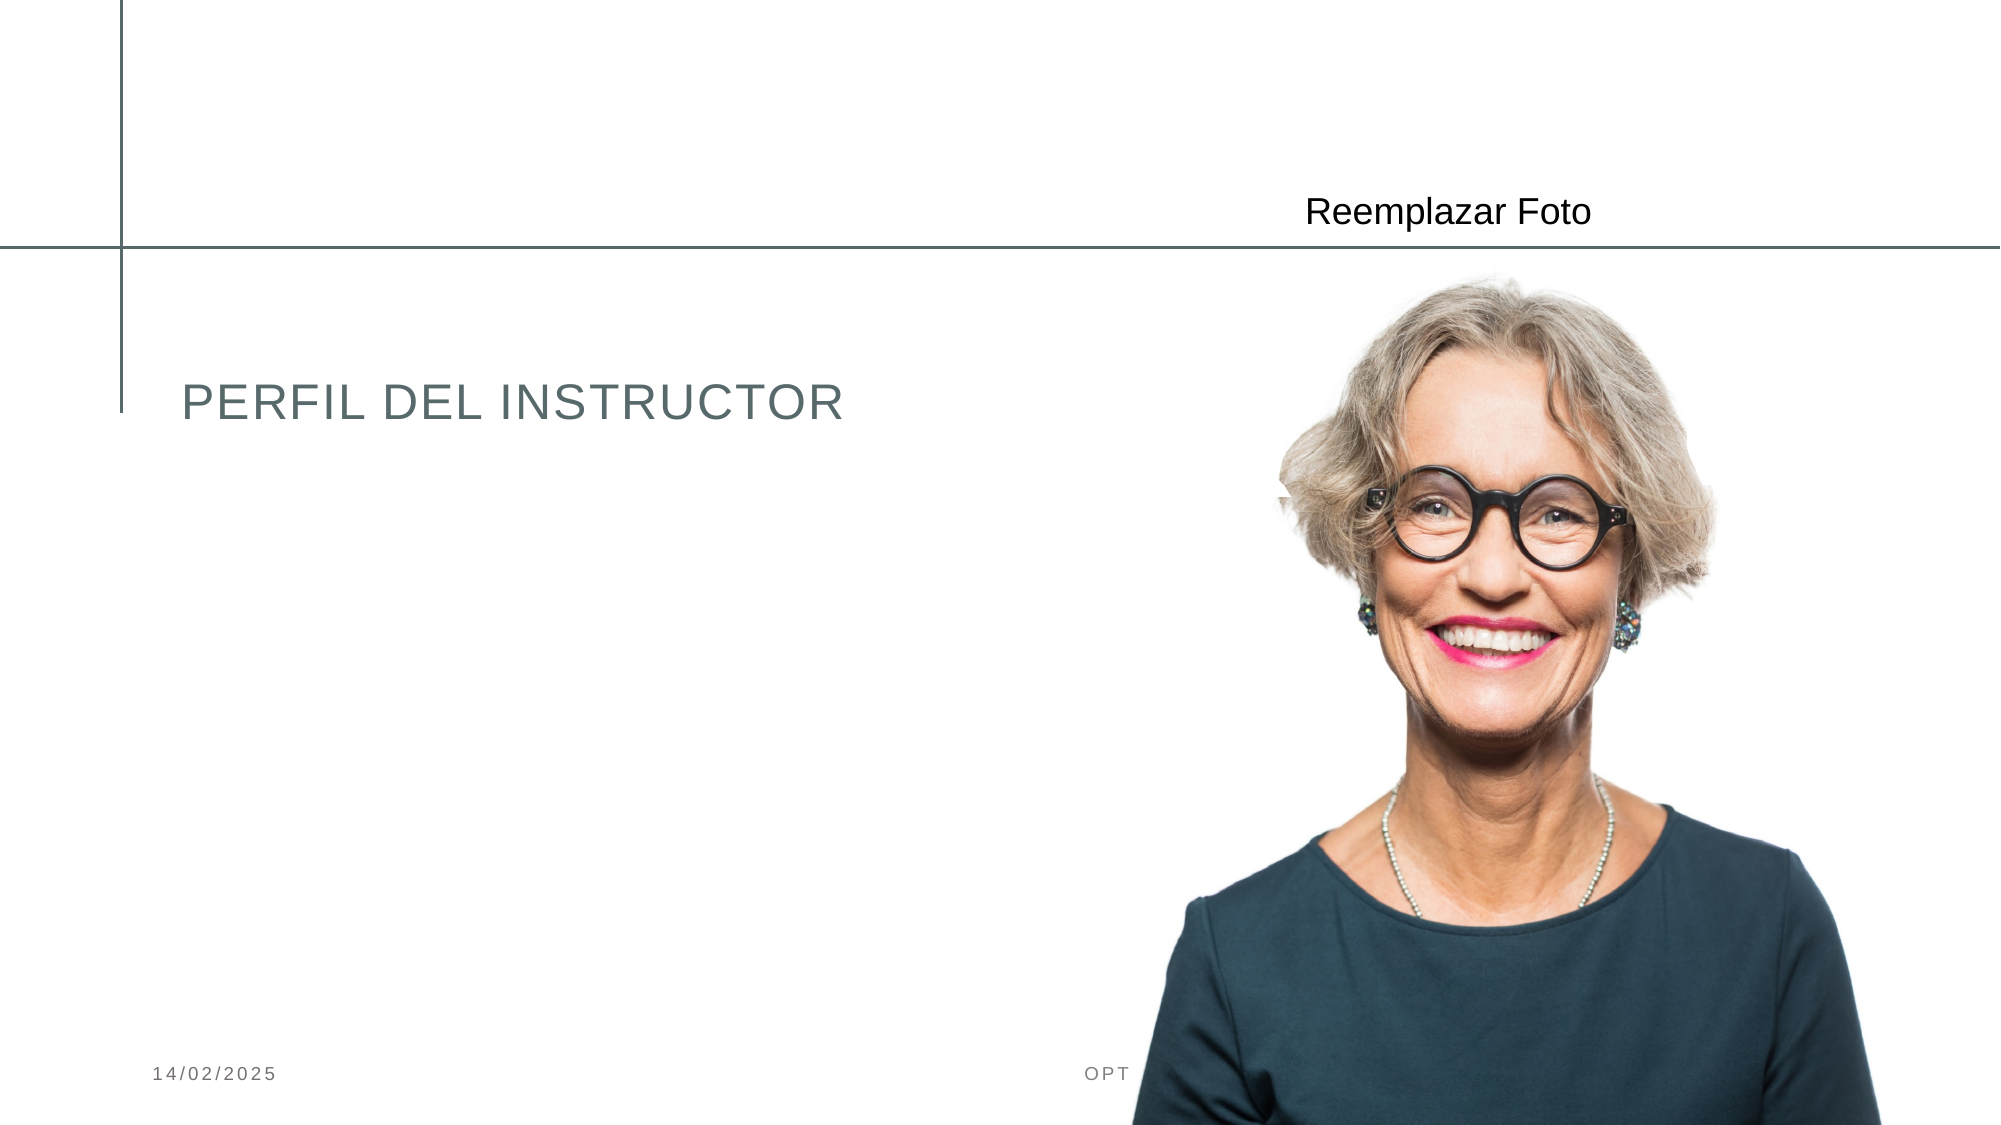

Reemplazar Foto

# PERFIL DEL INSTRUCTOR

14/02/2025
Optimización de operaciones
4